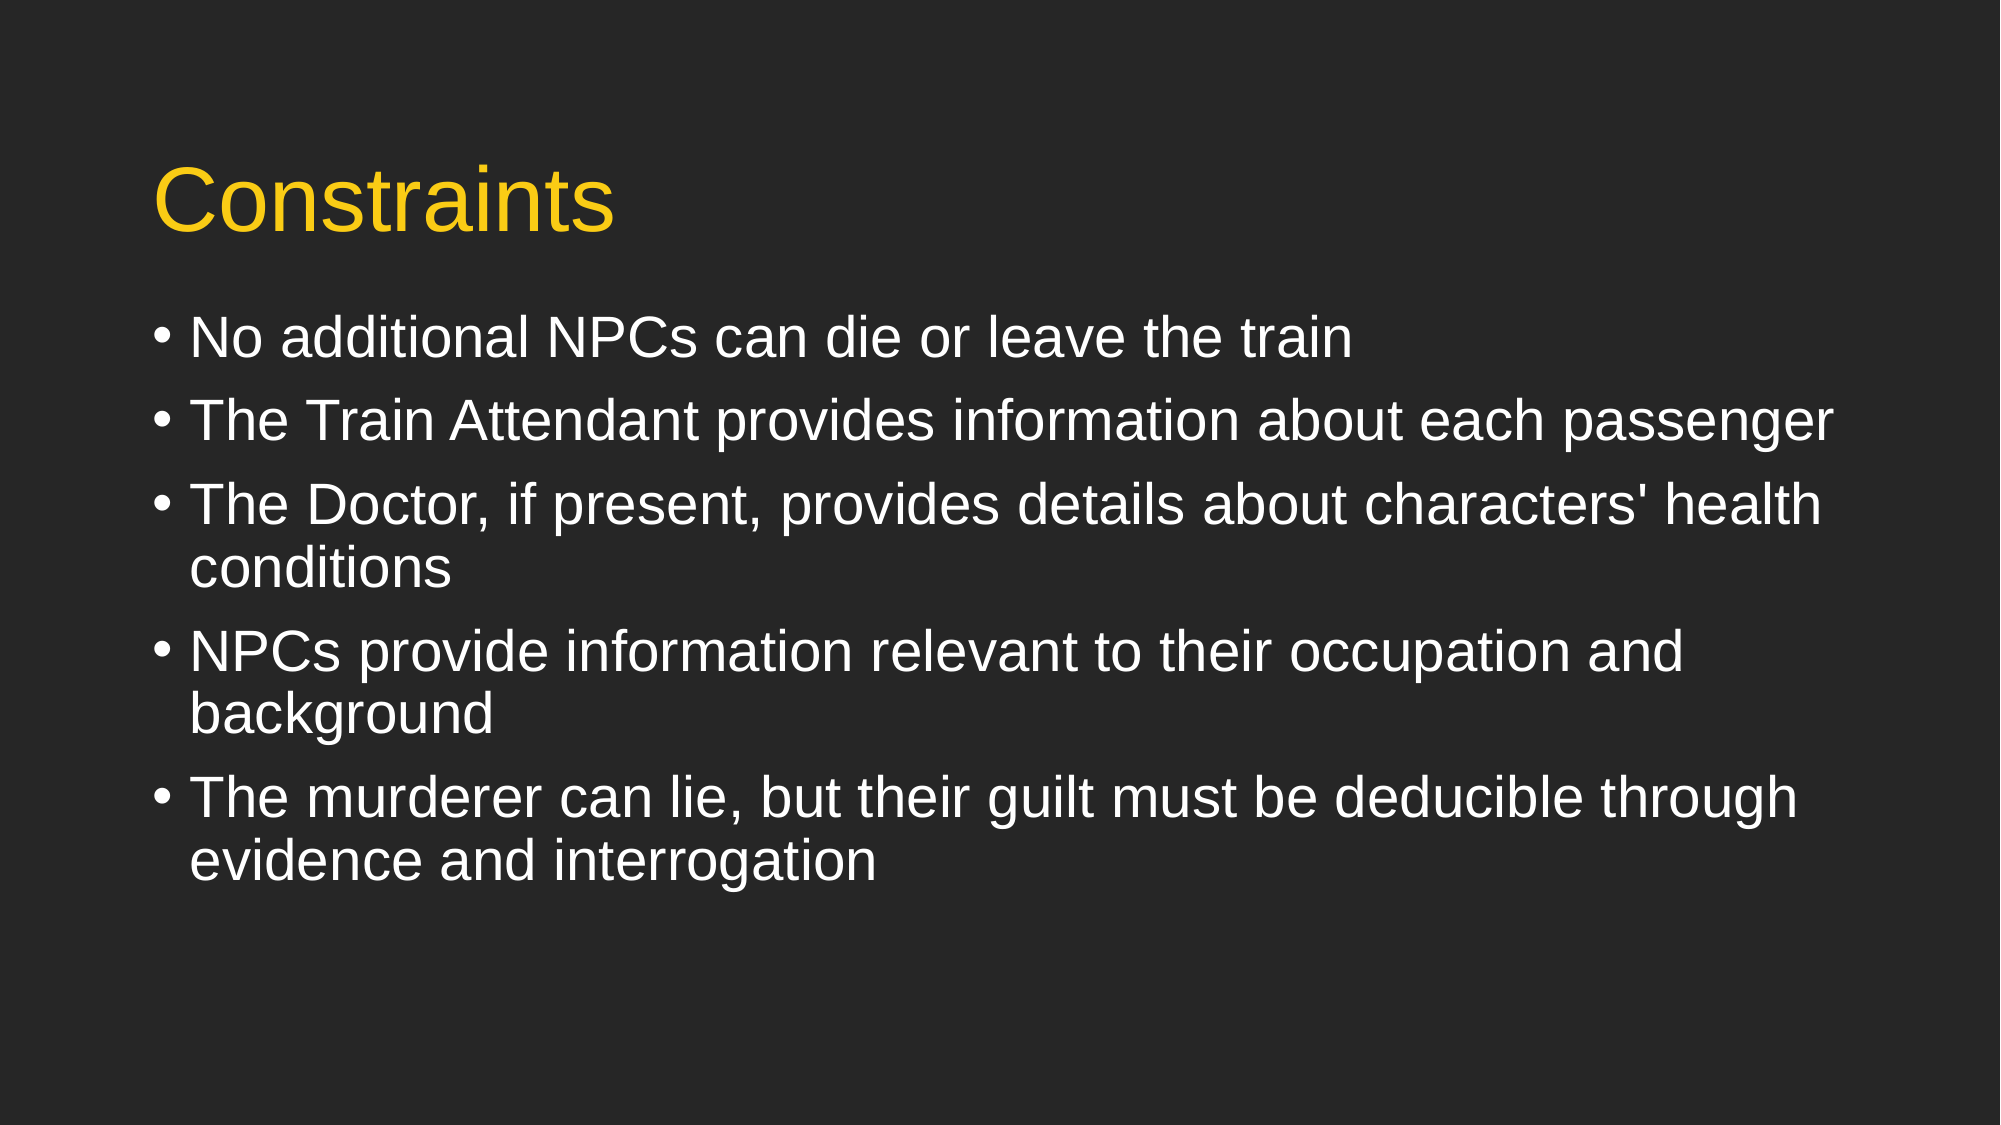

Constraints
No additional NPCs can die or leave the train
The Train Attendant provides information about each passenger
The Doctor, if present, provides details about characters' health conditions
NPCs provide information relevant to their occupation and background
The murderer can lie, but their guilt must be deducible through evidence and interrogation